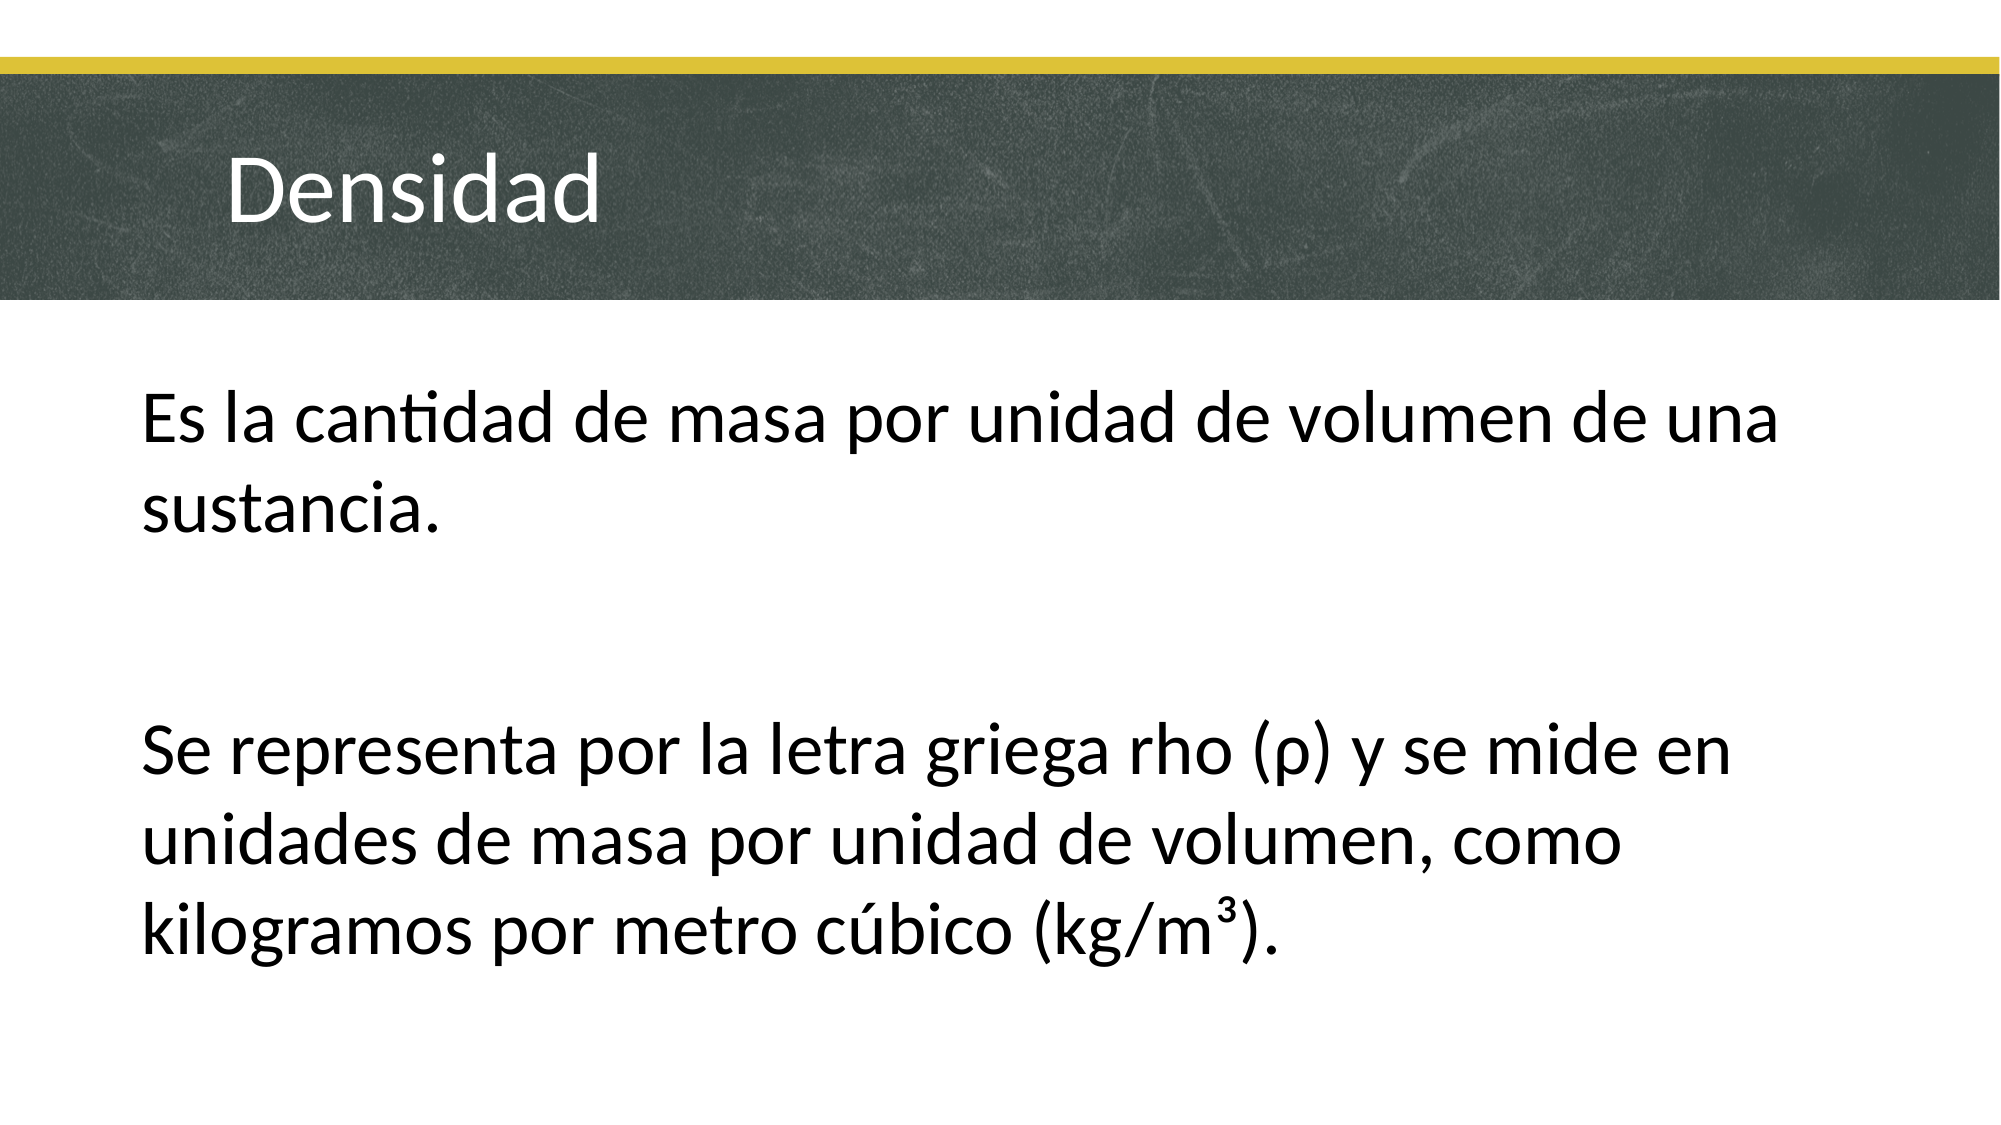

# Densidad
Es la cantidad de masa por unidad de volumen de una sustancia.

Se representa por la letra griega rho (ρ) y se mide en unidades de masa por unidad de volumen, como kilogramos por metro cúbico (kg/m³).